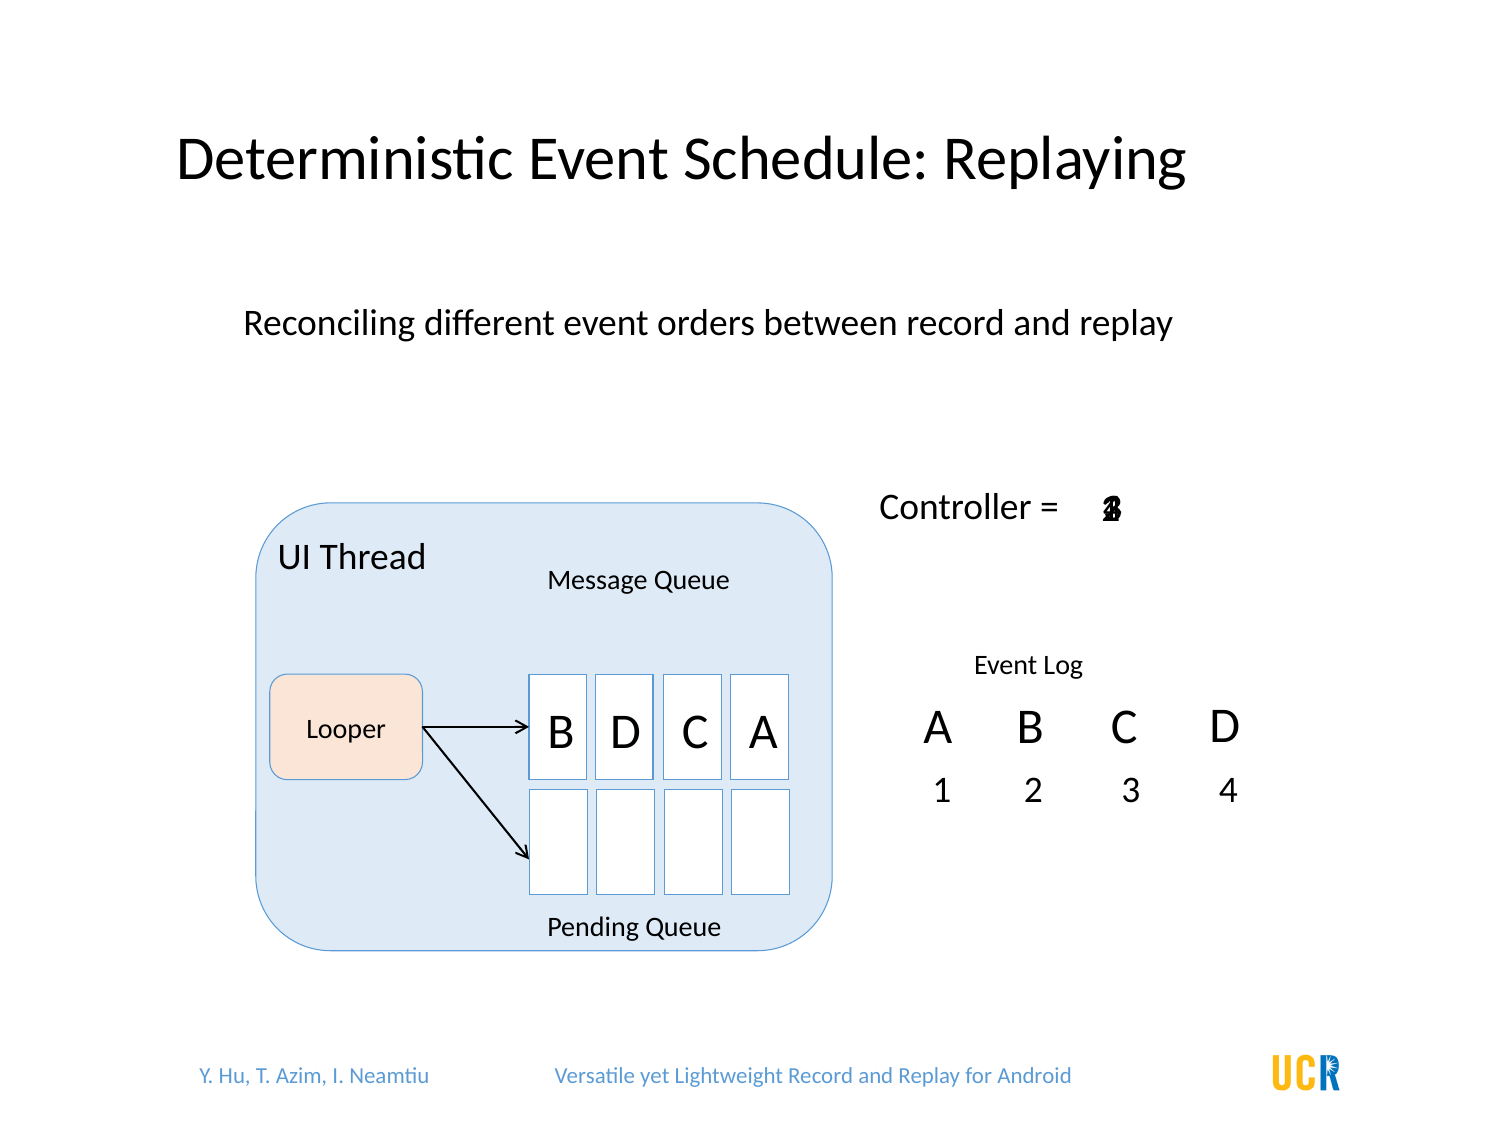

Deterministic Event Schedule: Replaying
Reconciling different event orders between record and replay
Controller =
4
3
1
2
UI Thread
Message Queue
Looper

Event Log
D
B
C
A
B
D
C
A
3
4
1
2

Pending Queue